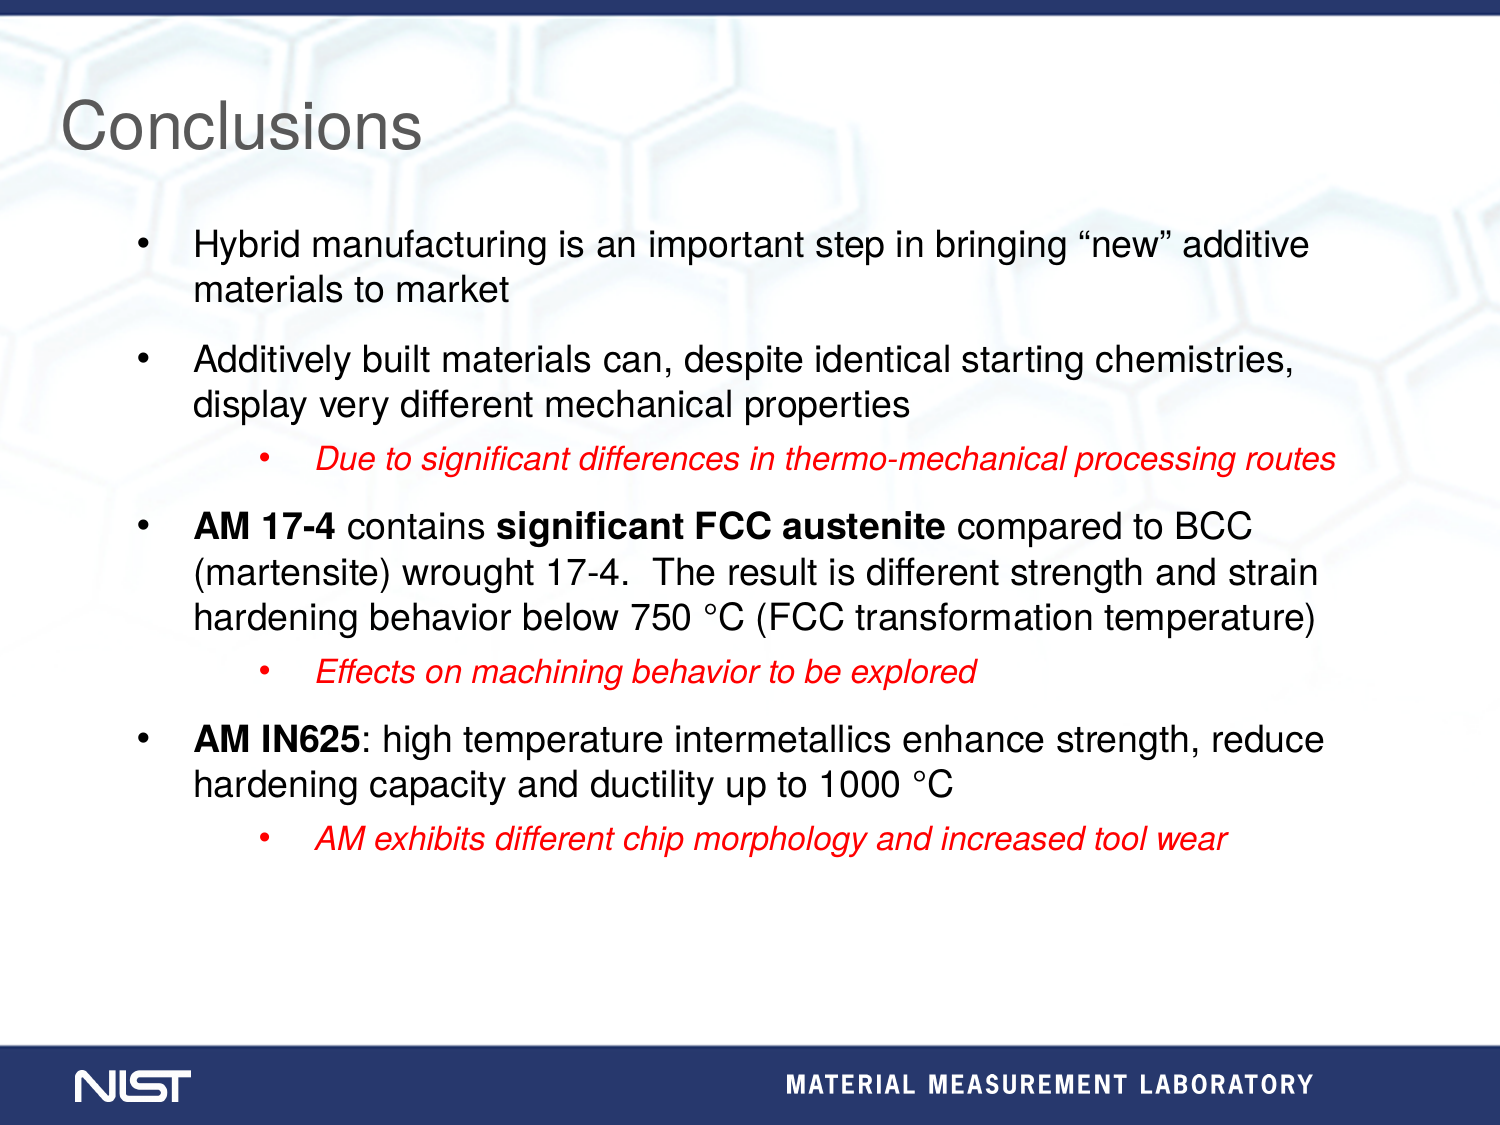

Conclusions
Hybrid manufacturing is an important step in bringing “new” additive materials to market
Additively built materials can, despite identical starting chemistries, display very different mechanical properties
Due to significant differences in thermo-mechanical processing routes
AM 17-4 contains significant FCC austenite compared to BCC (martensite) wrought 17-4.  The result is different strength and strain hardening behavior below 750 °C (FCC transformation temperature)
Effects on machining behavior to be explored
AM IN625: high temperature intermetallics enhance strength, reduce hardening capacity and ductility up to 1000 °C
AM exhibits different chip morphology and increased tool wear